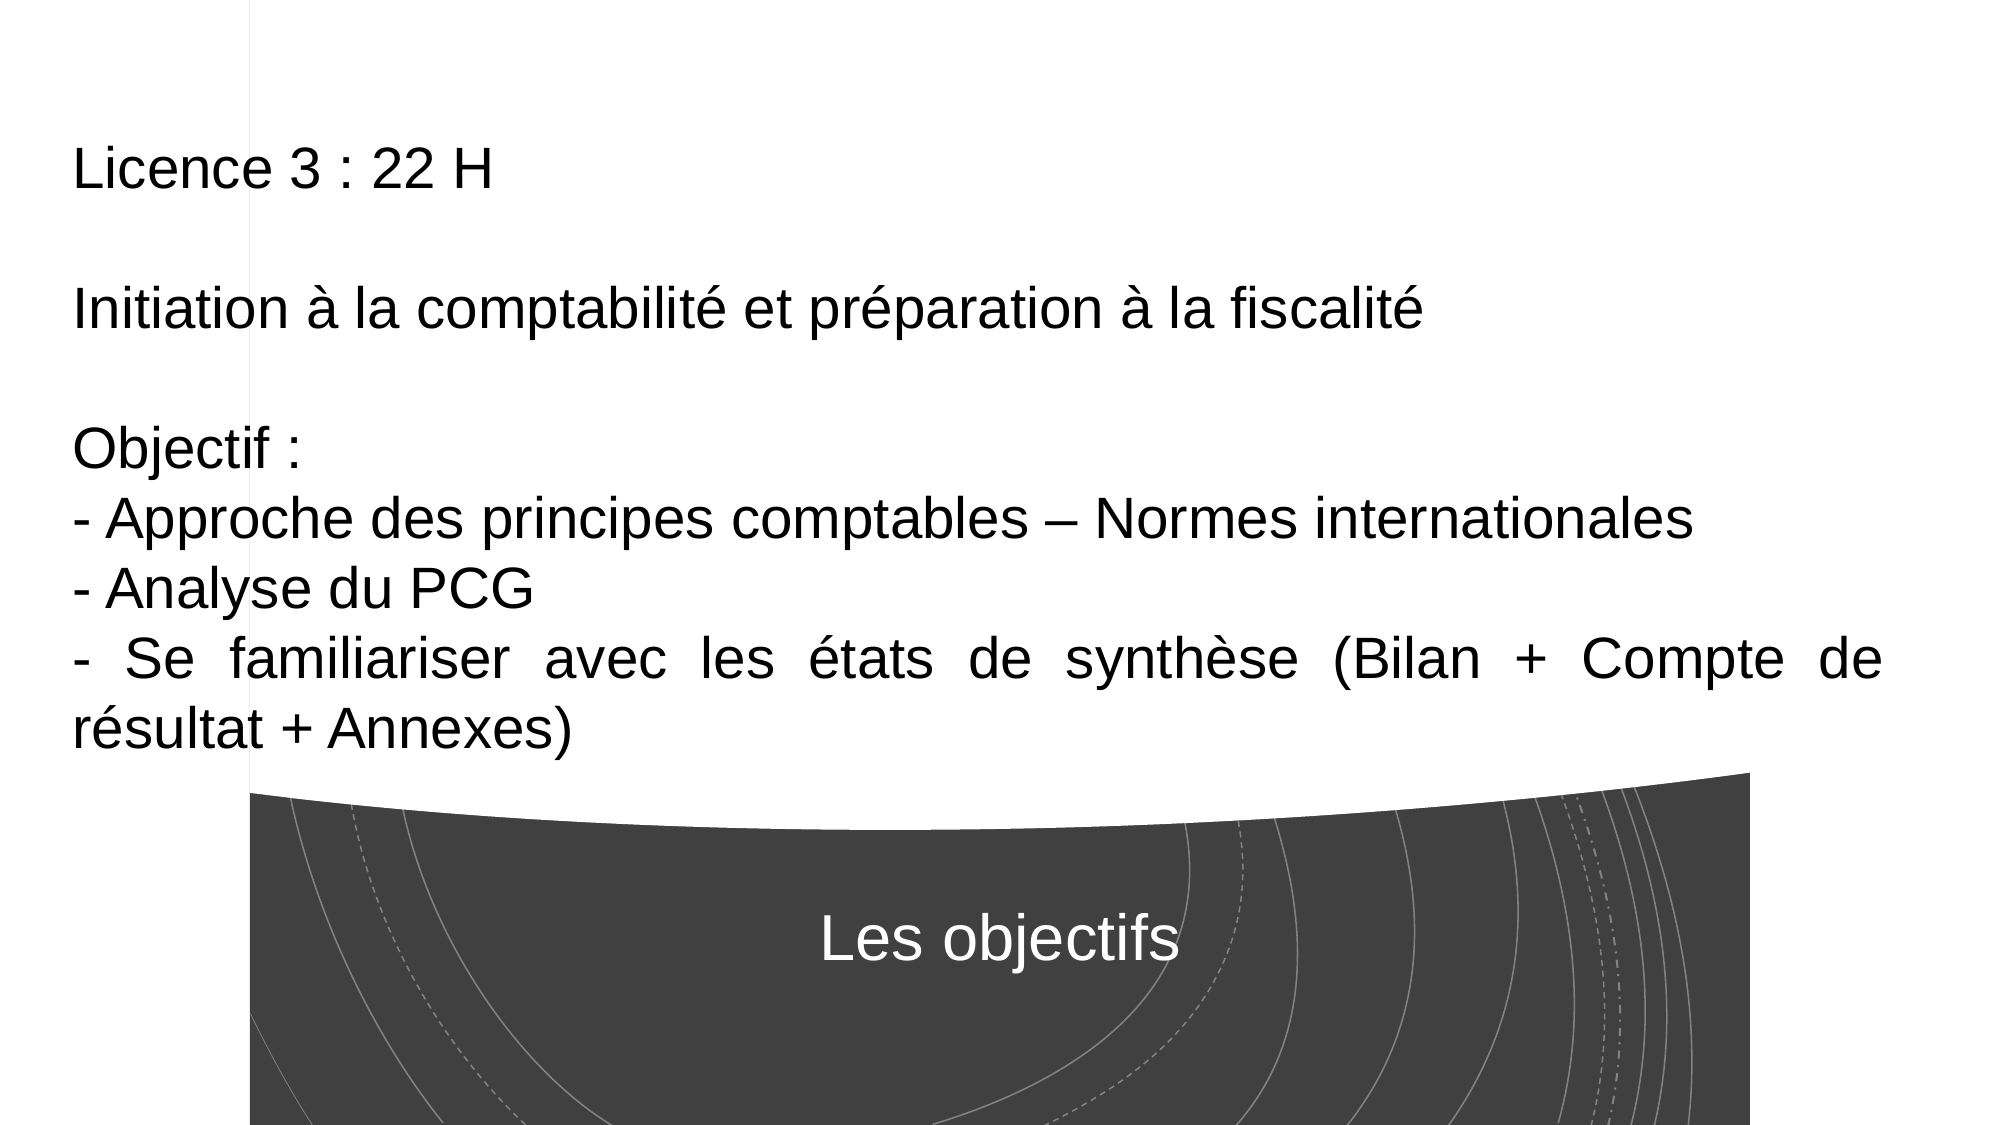

Licence 3 : 22 H

Initiation à la comptabilité et préparation à la fiscalité

Objectif :
- Approche des principes comptables – Normes internationales
- Analyse du PCG
- Se familiariser avec les états de synthèse (Bilan + Compte de résultat + Annexes)

# Les objectifs